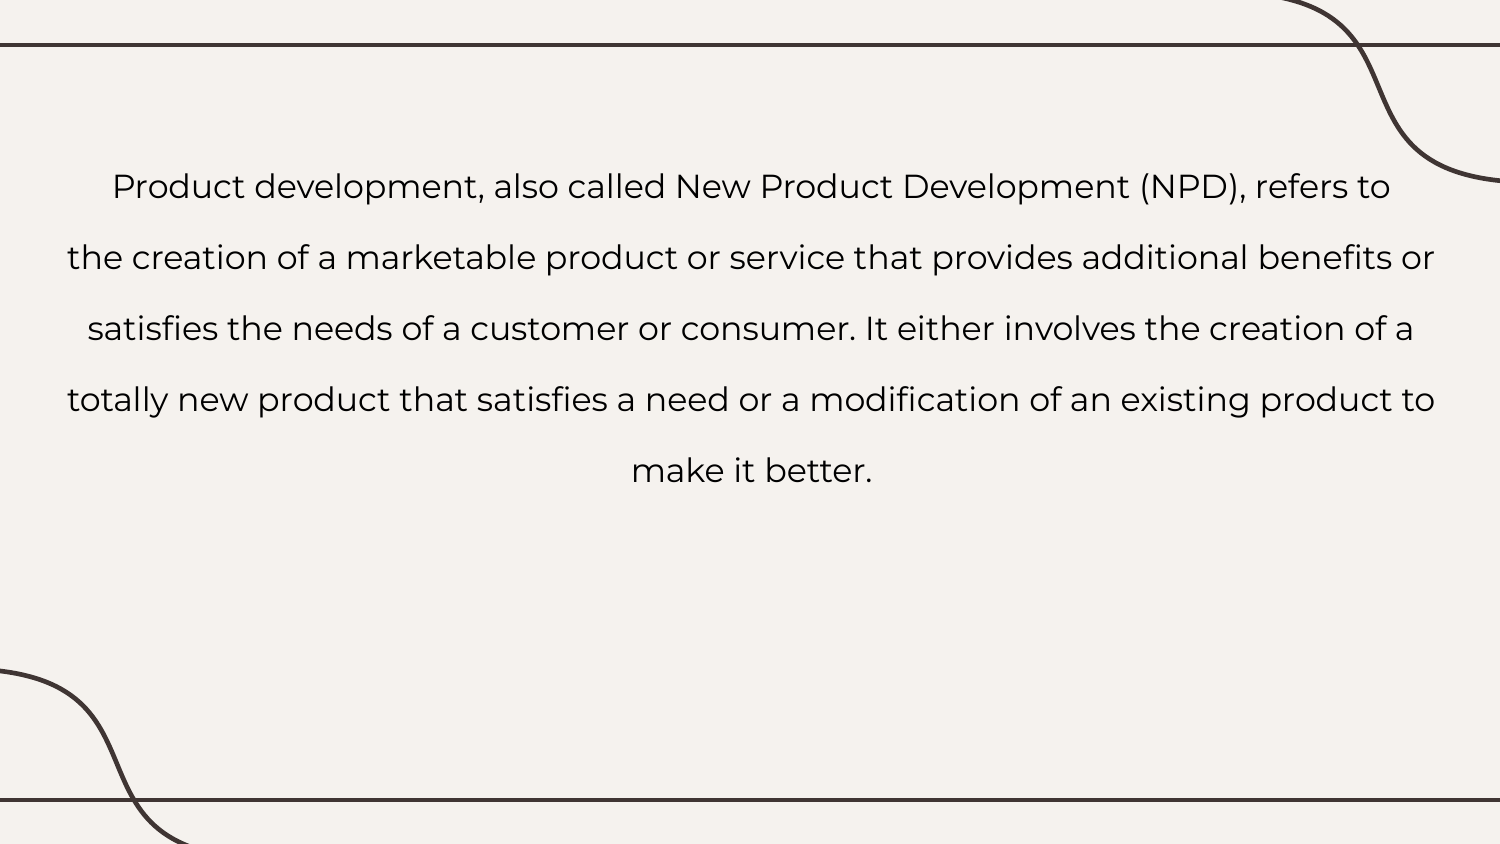

Product development, also called New Product Development (NPD), refers to
the creation of a marketable product or service that provides additional benefits or
satisfies the needs of a customer or consumer. It either involves the creation of a
totally new product that satisfies a need or a modification of an existing product to
make it better.